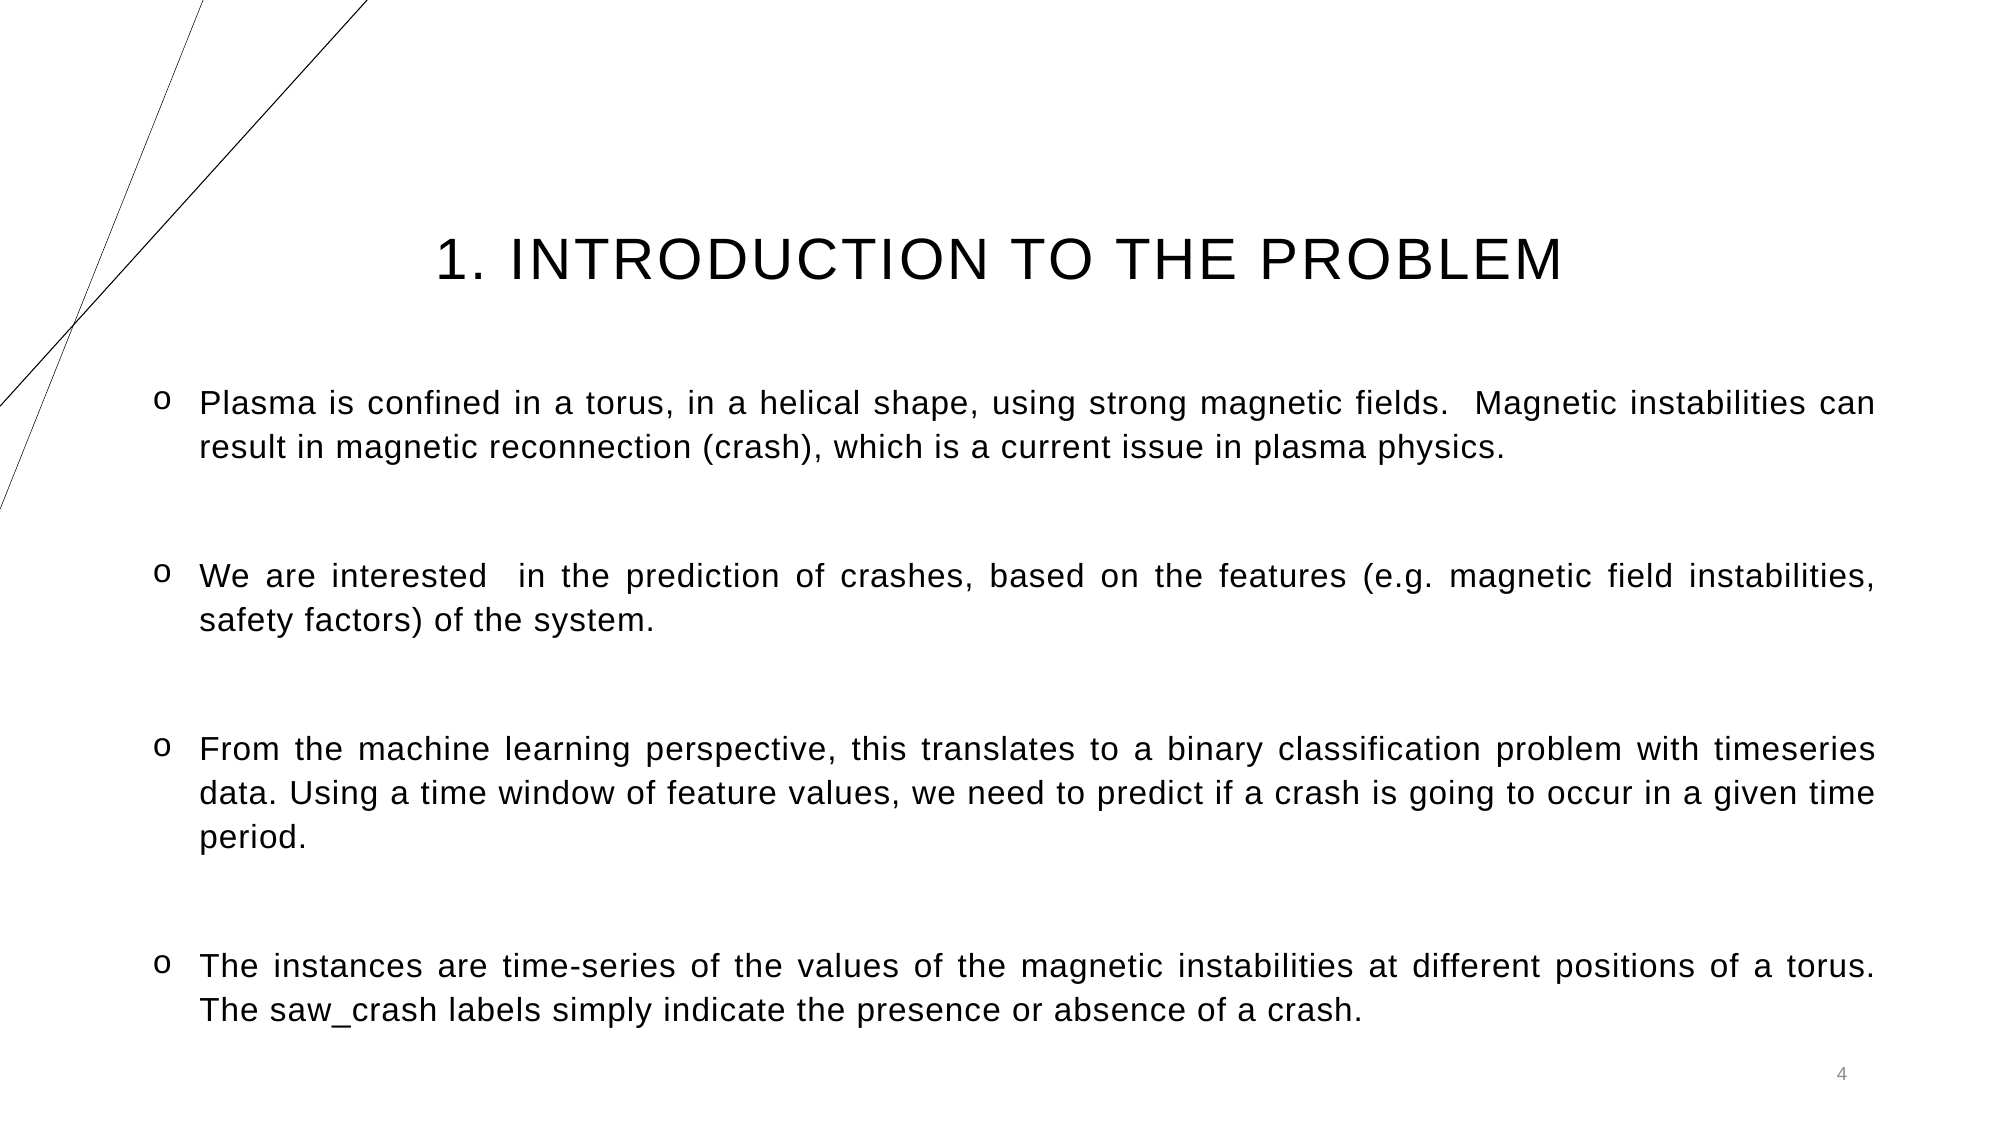

# 1. Introduction to the problem
Plasma is confined in a torus, in a helical shape, using strong magnetic fields.  Magnetic instabilities can result in magnetic reconnection (crash), which is a current issue in plasma physics.

We are interested  in the prediction of crashes, based on the features (e.g. magnetic field instabilities, safety factors) of the system.

From the machine learning perspective, this translates to a binary classification problem with timeseries data. Using a time window of feature values, we need to predict if a crash is going to occur in a given time period.

The instances are time-series of the values of the magnetic instabilities at different positions of a torus. The saw_crash labels simply indicate the presence or absence of a crash.
4